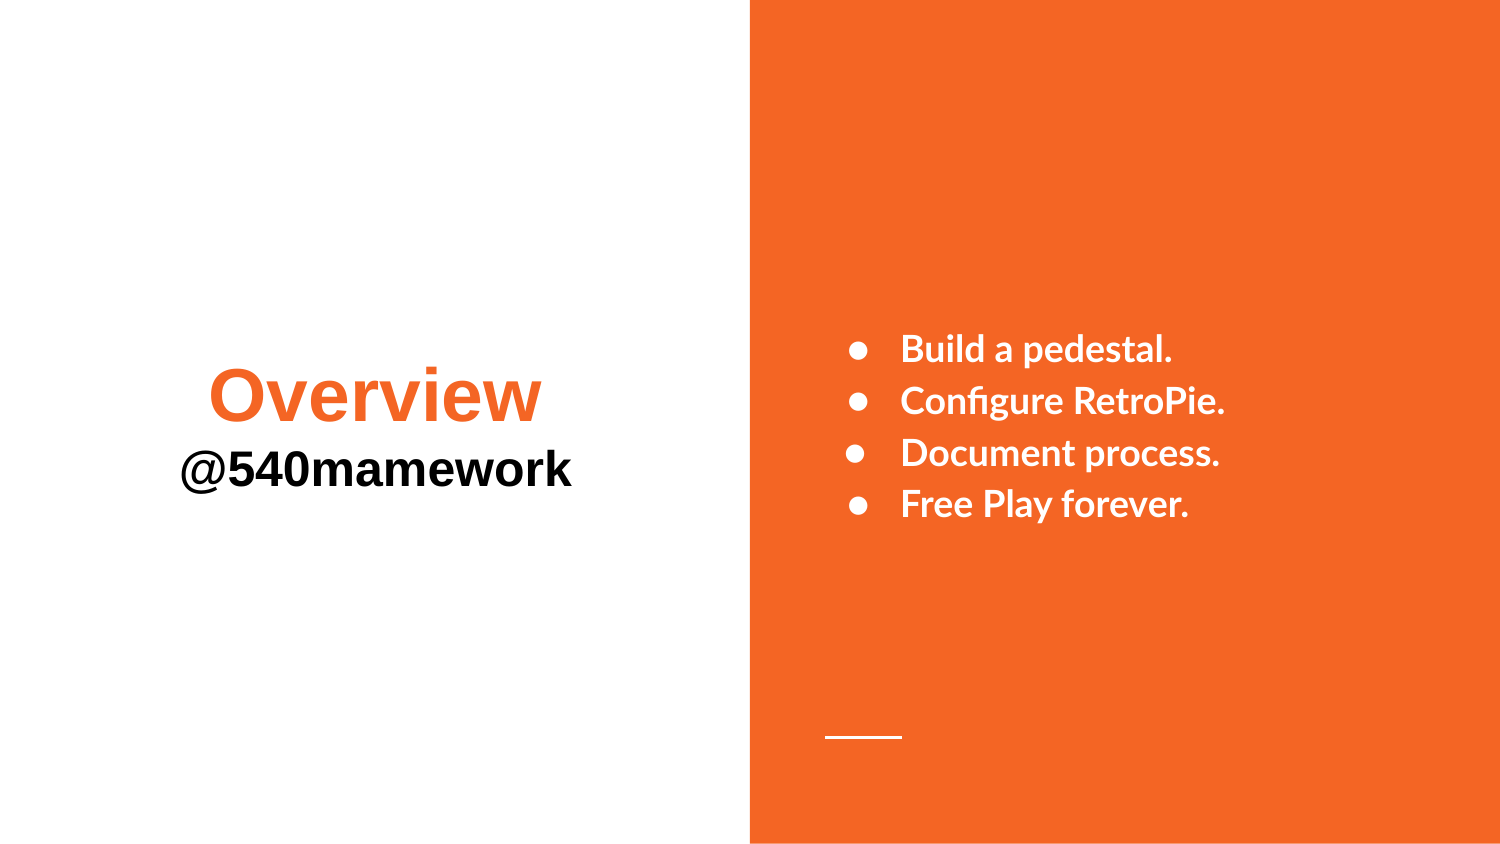

Build a pedestal.
Configure RetroPie.
Document process.
Free Play forever.
# Overview
@540mamework